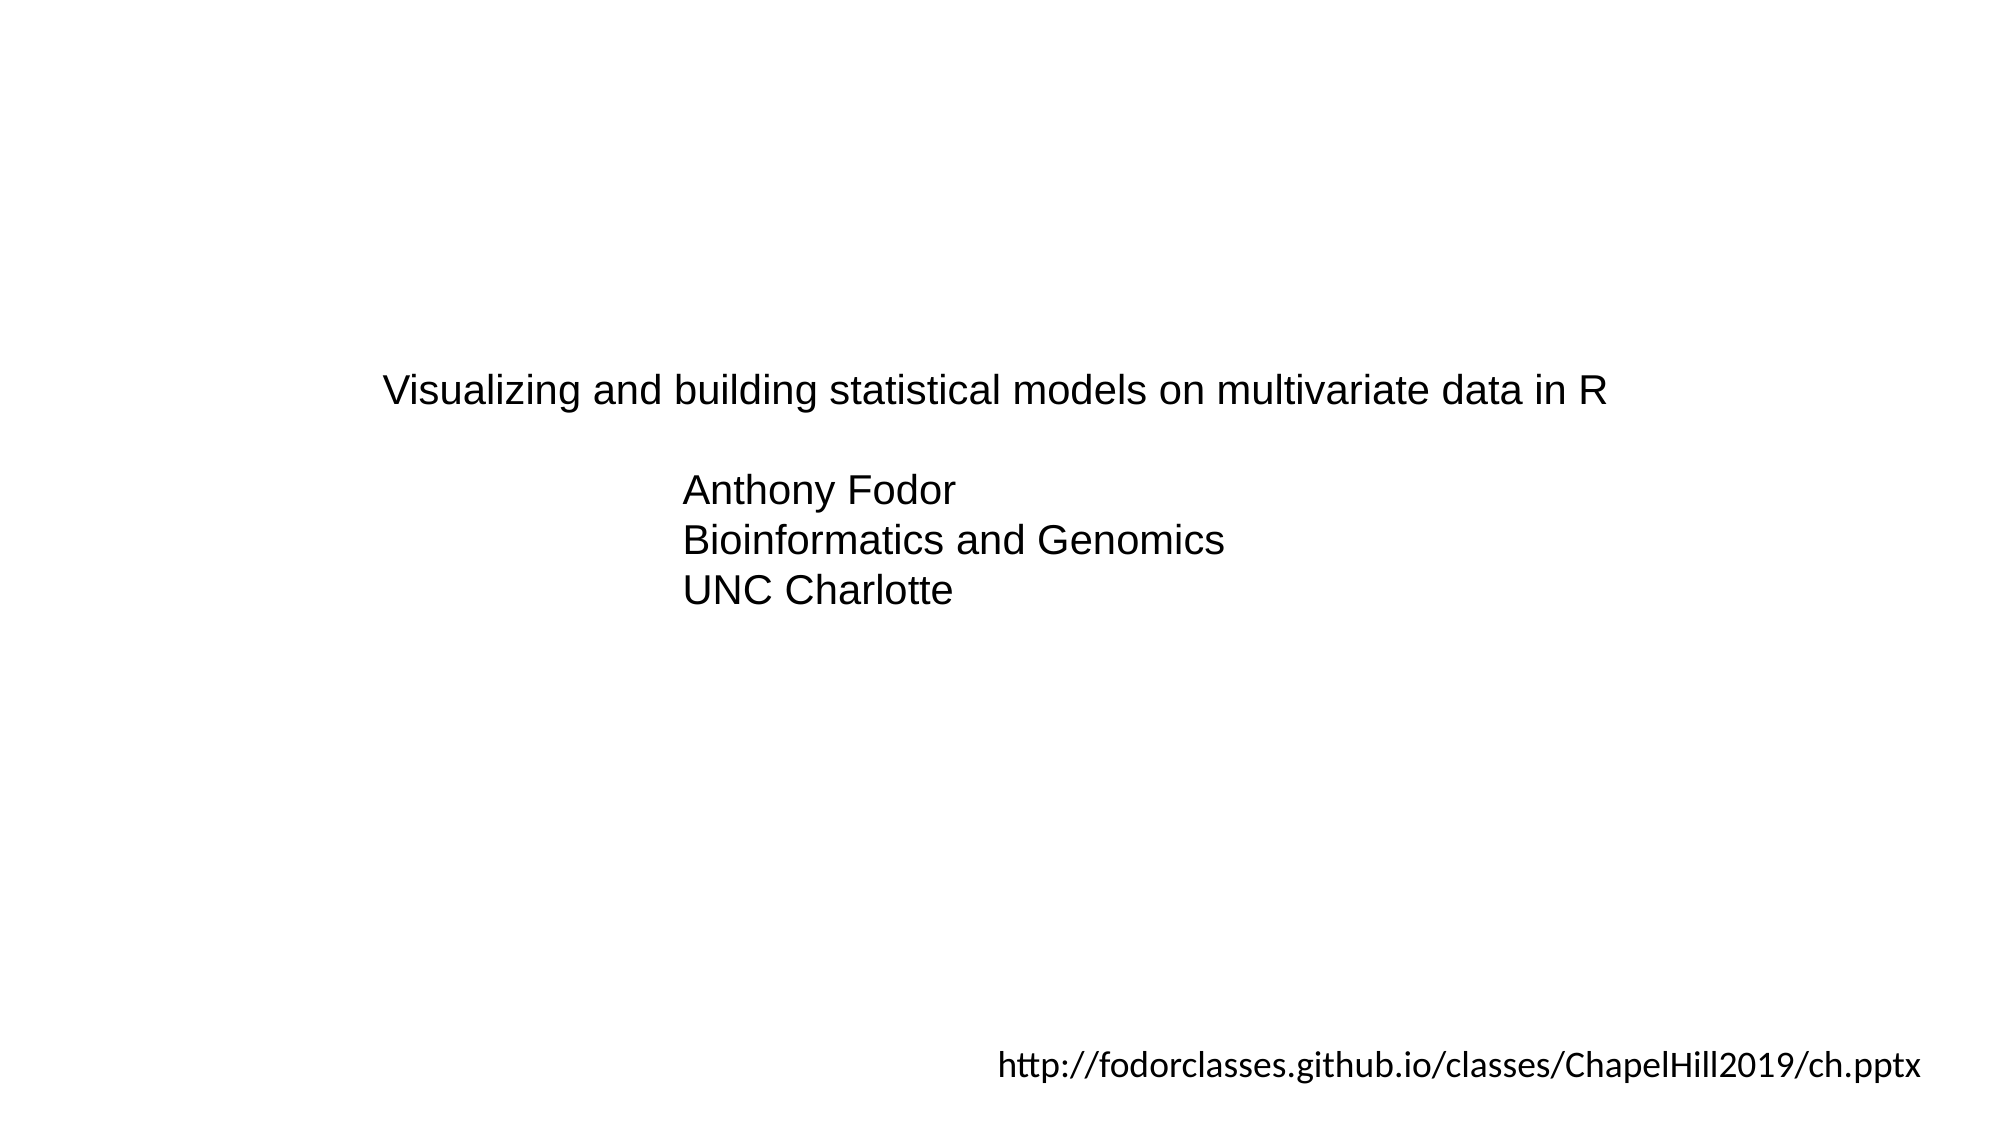

Visualizing and building statistical models on multivariate data in R

		Anthony Fodor
		Bioinformatics and Genomics
		UNC Charlotte

http://fodorclasses.github.io/classes/ChapelHill2019/ch.pptx